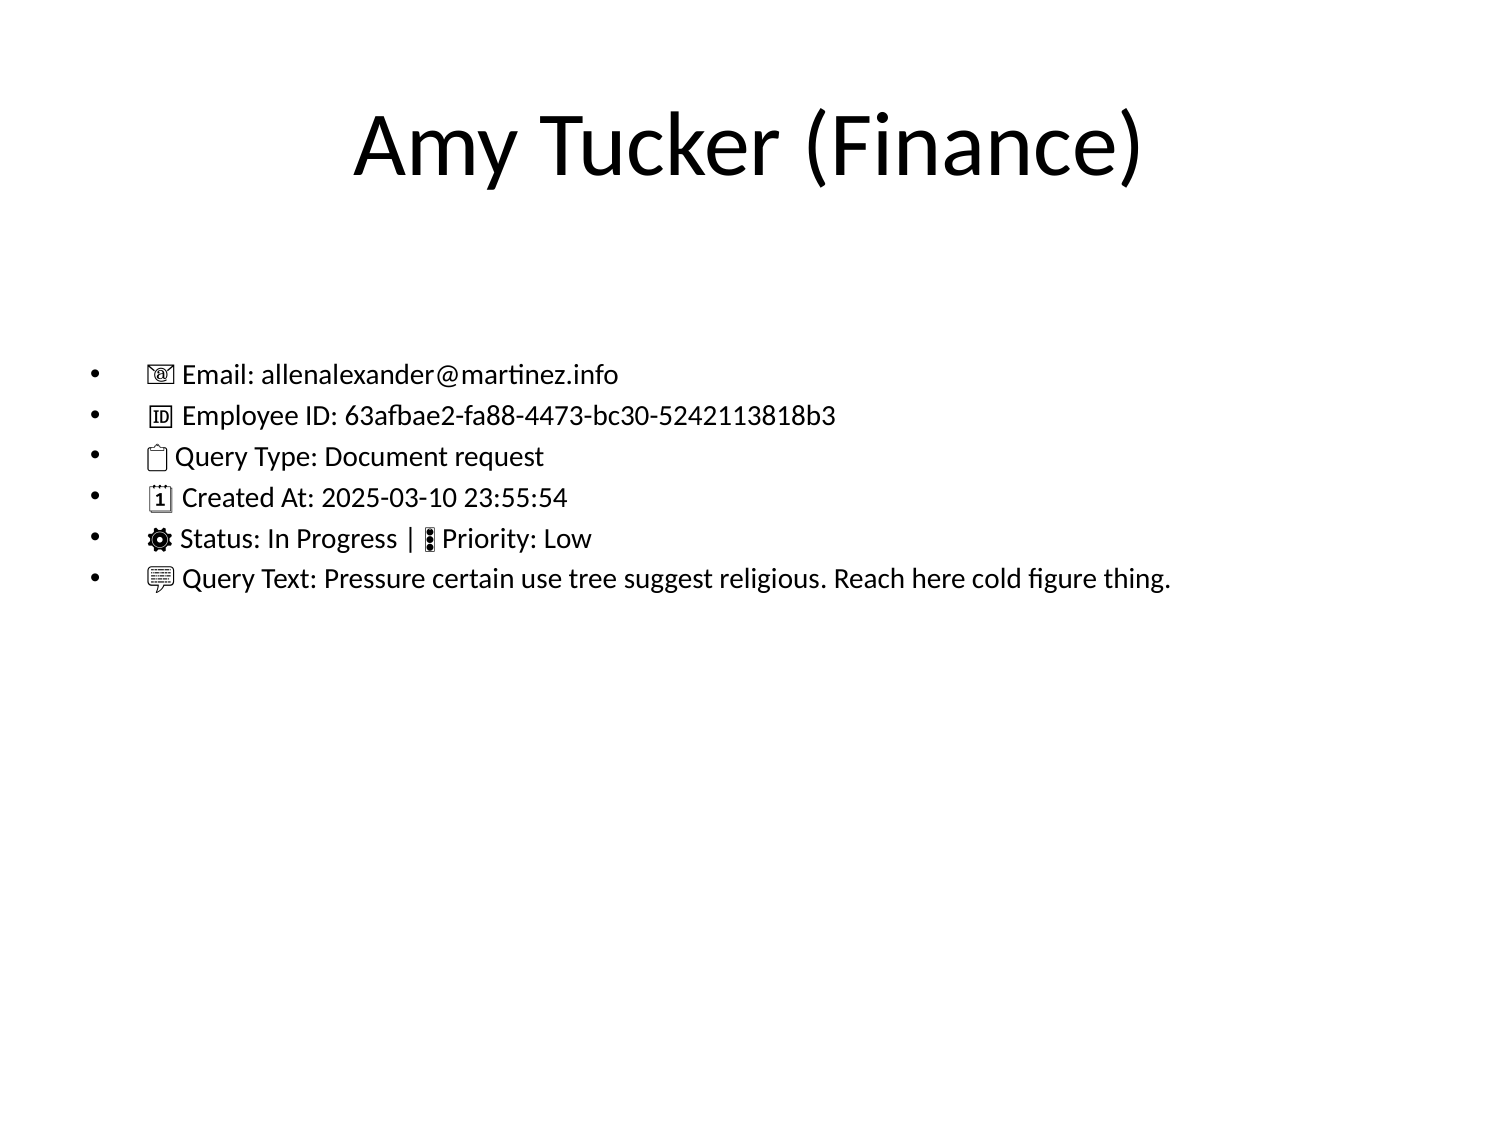

# Amy Tucker (Finance)

📧 Email: allenalexander@martinez.info
🆔 Employee ID: 63afbae2-fa88-4473-bc30-5242113818b3
📋 Query Type: Document request
🗓 Created At: 2025-03-10 23:55:54
⚙ Status: In Progress | 🚦 Priority: Low
💬 Query Text: Pressure certain use tree suggest religious. Reach here cold figure thing.